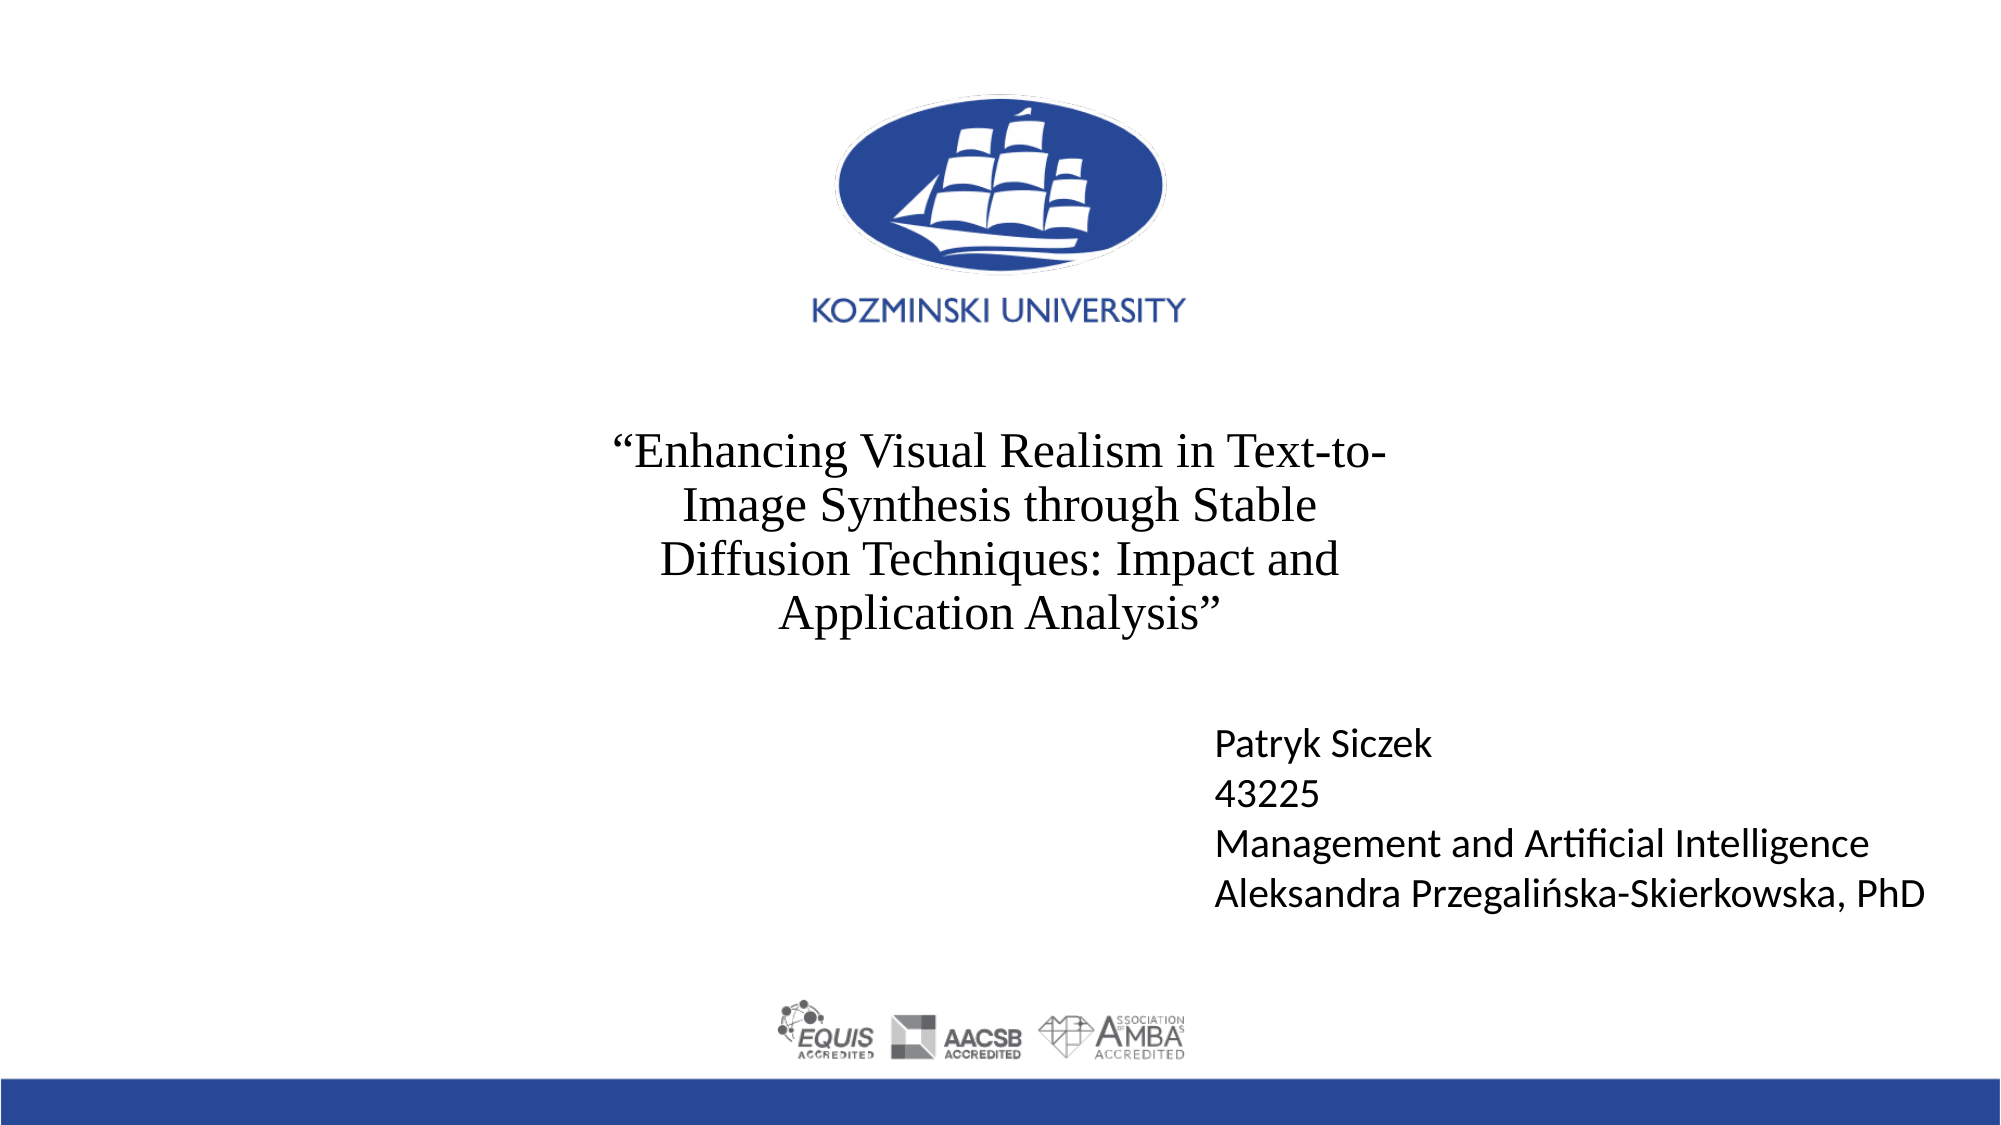

# “Enhancing Visual Realism in Text-to-Image Synthesis through Stable Diffusion Techniques: Impact and Application Analysis”
Patryk Siczek
43225
Management and Artificial Intelligence
Aleksandra Przegalińska-Skierkowska, PhD